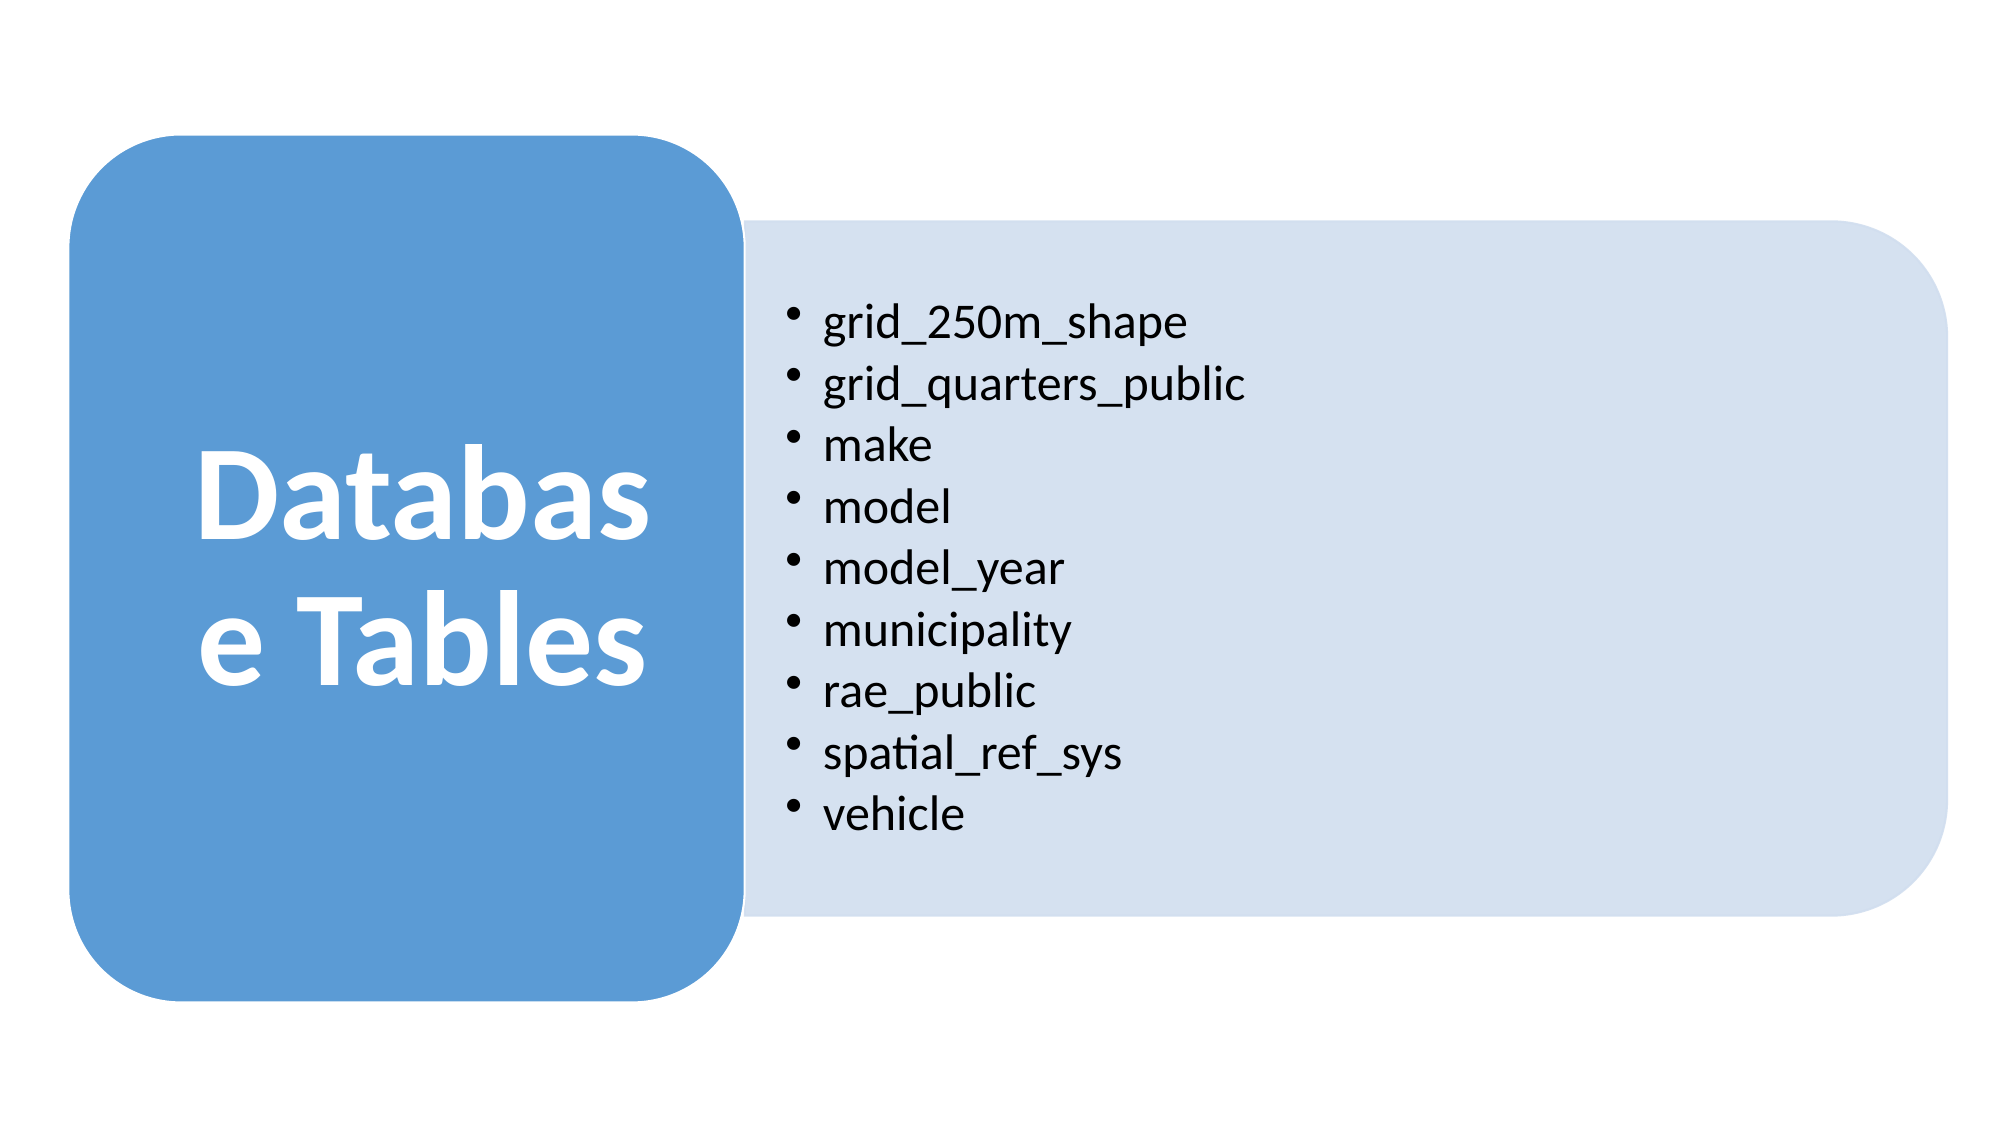

grid_250m_shape
grid_quarters_public
make
model
model_year
municipality
rae_public
spatial_ref_sys
vehicle
Database Tables